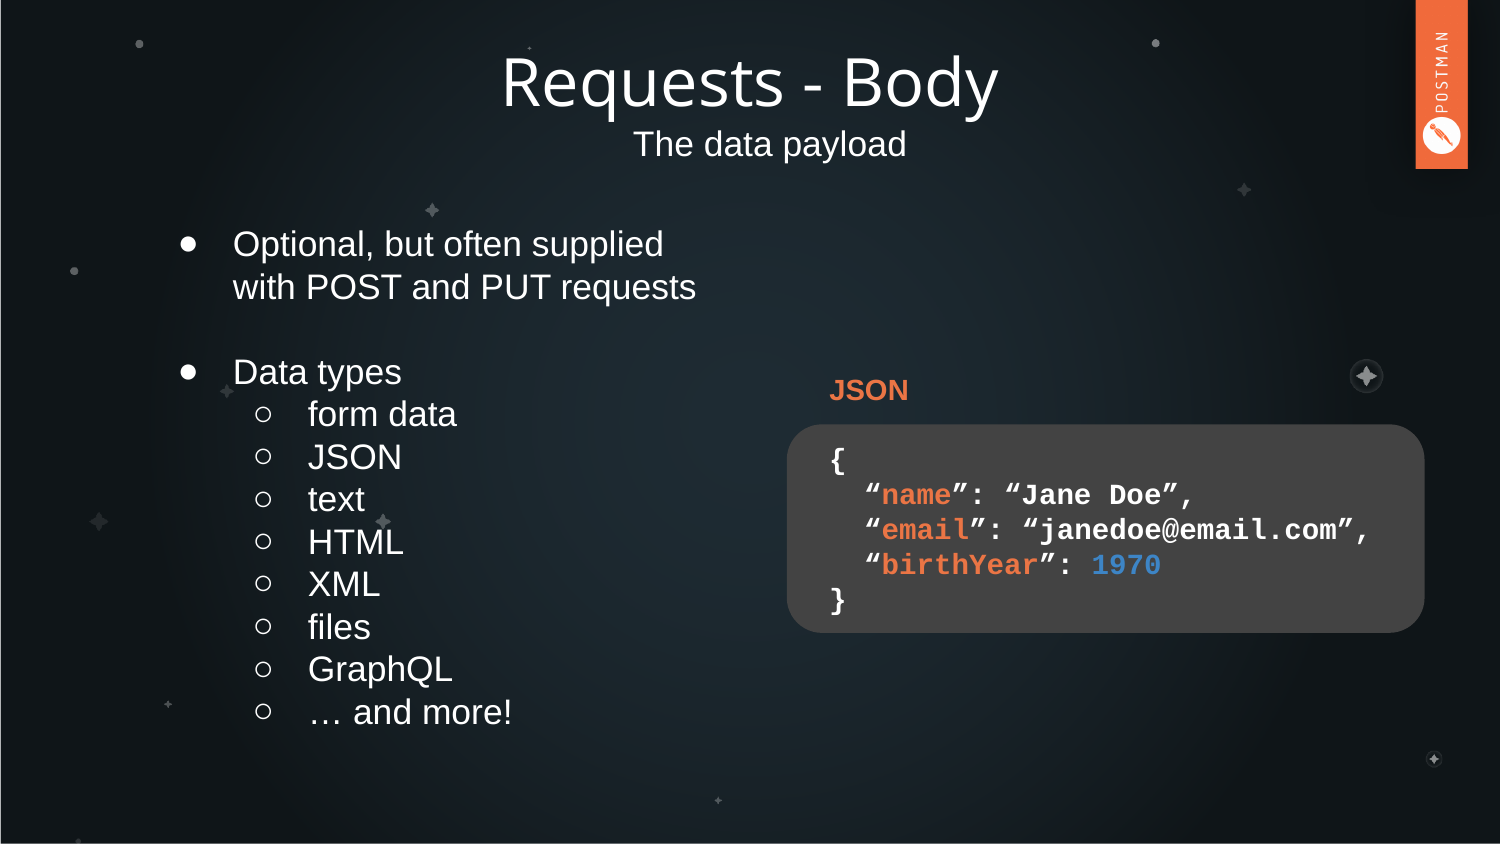

# Requests - Body
The data payload
Optional, but often supplied with POST and PUT requests
Data types
form data
JSON
text
HTML
XML
files
GraphQL
… and more!
JSON

{
  “name”: “Jane Doe”,
  “email”: “janedoe@email.com”,
  “birthYear”: 1970
}